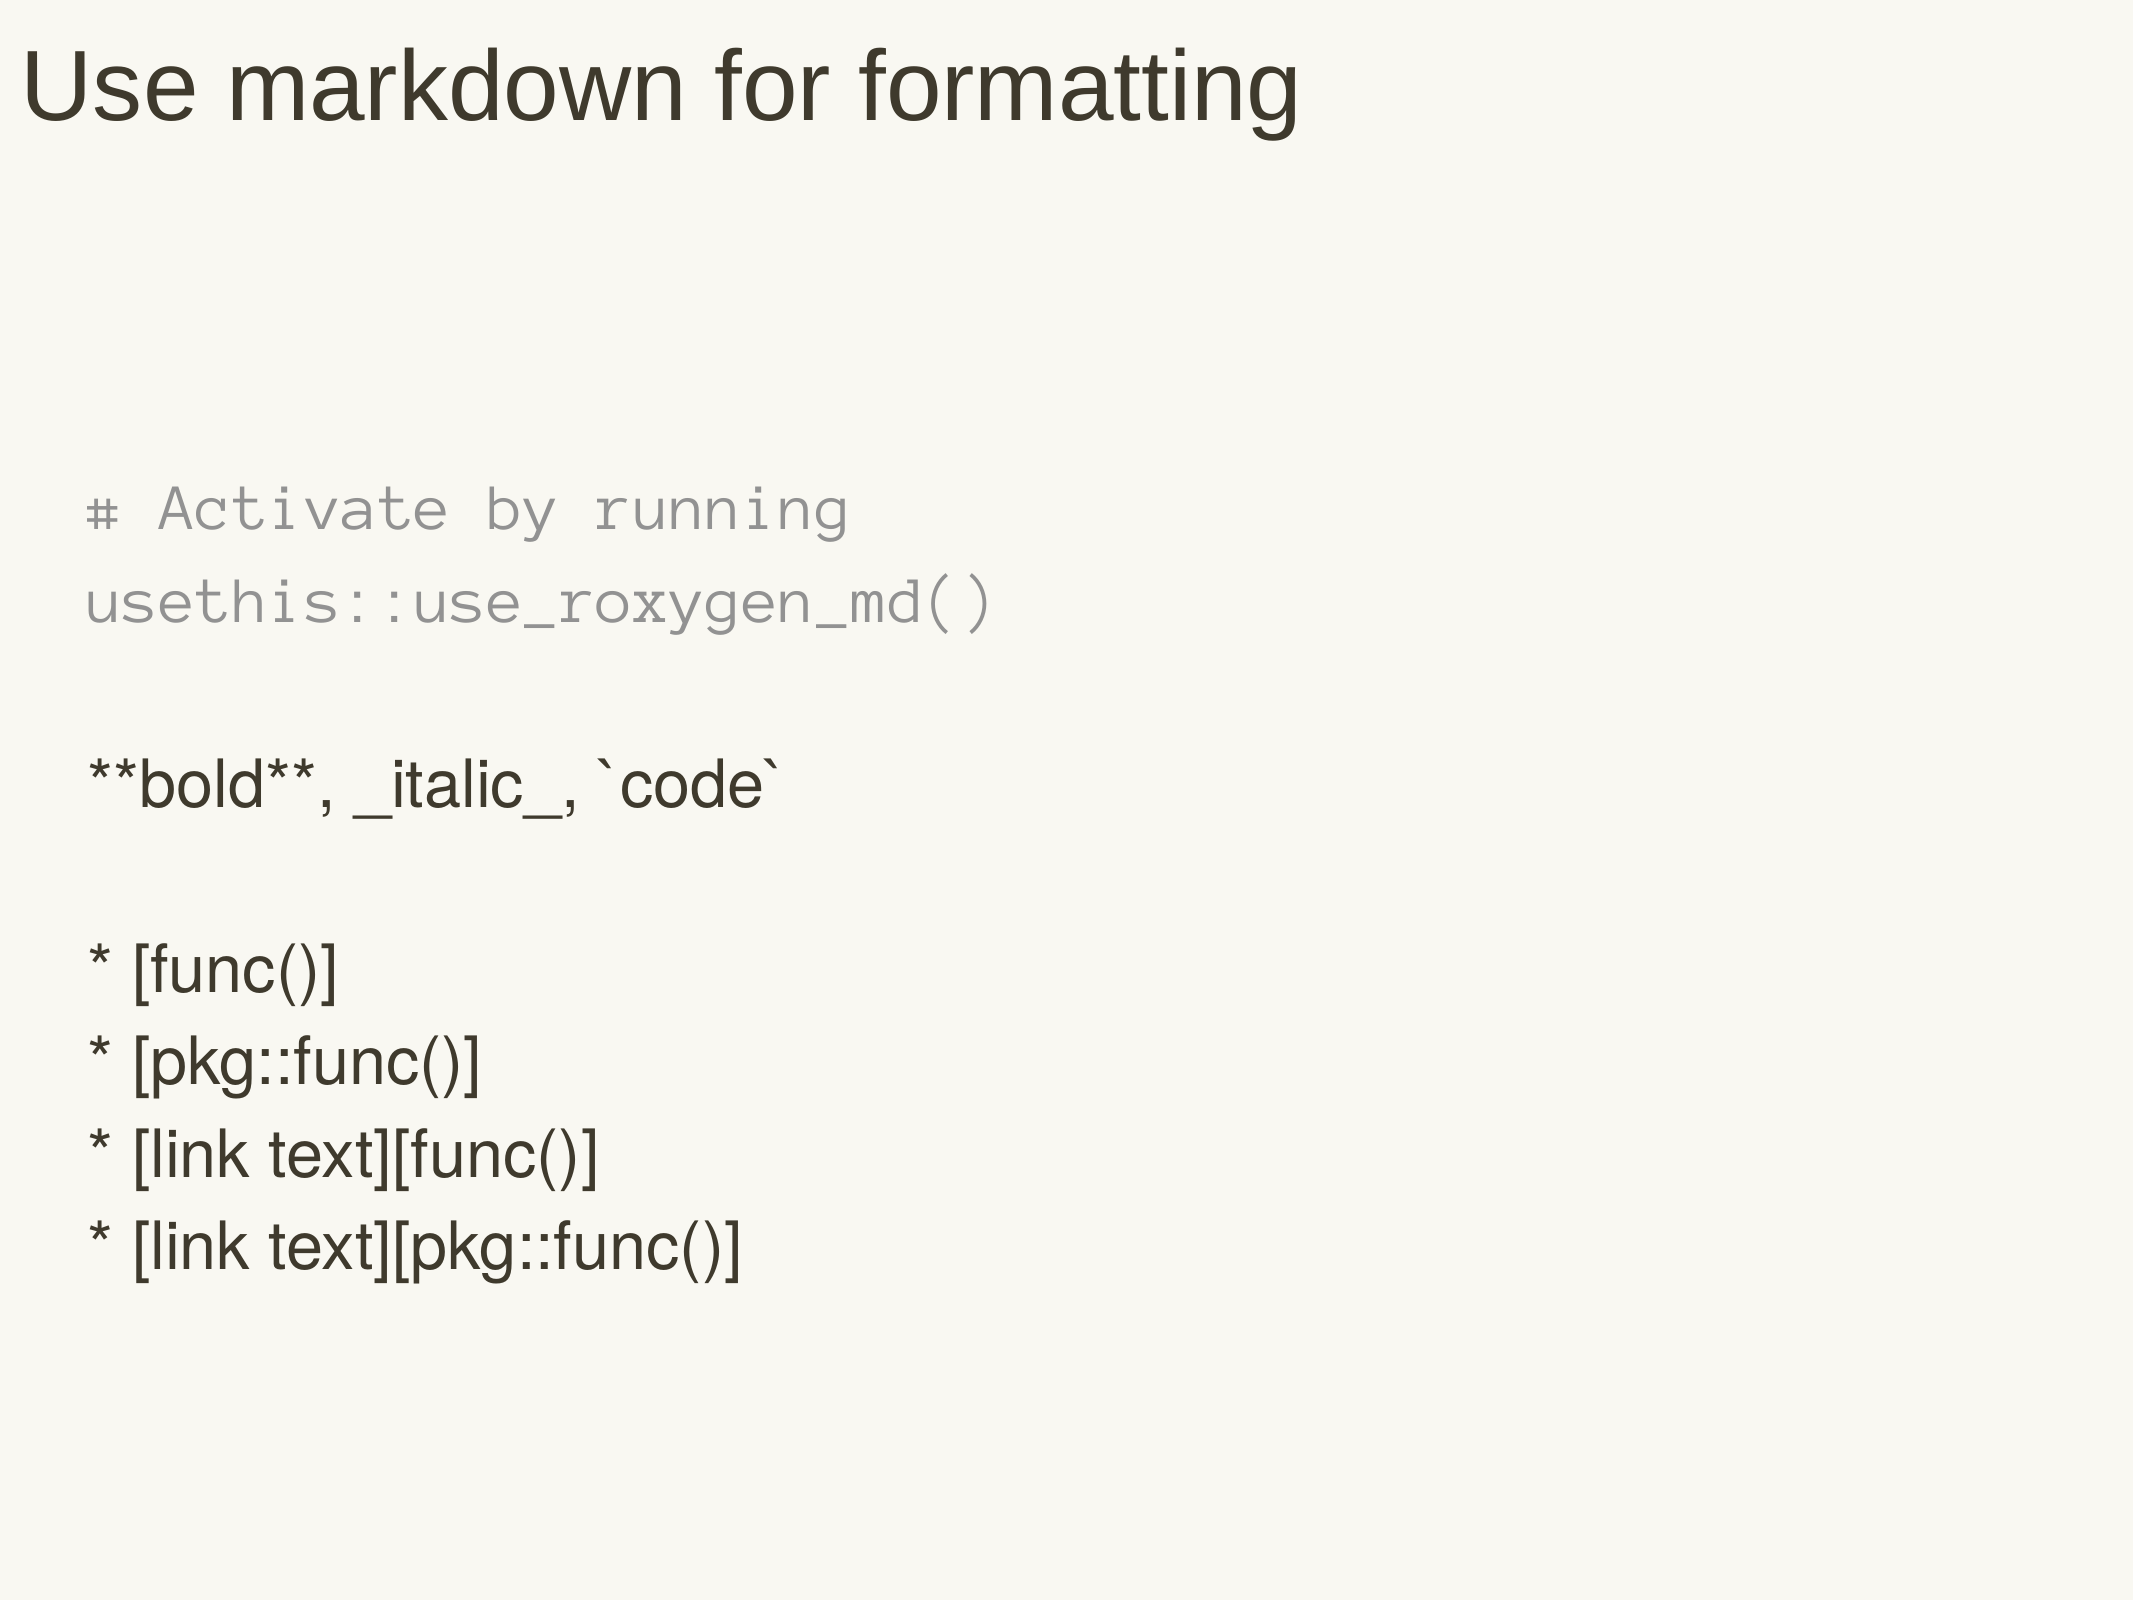

# Use markdown for formatting
# Activate by running
usethis::use_roxygen_md()

**bold**, _italic_, `code`

* [func()]
* [pkg::func()]
* [link text][func()]
* [link text][pkg::func()]